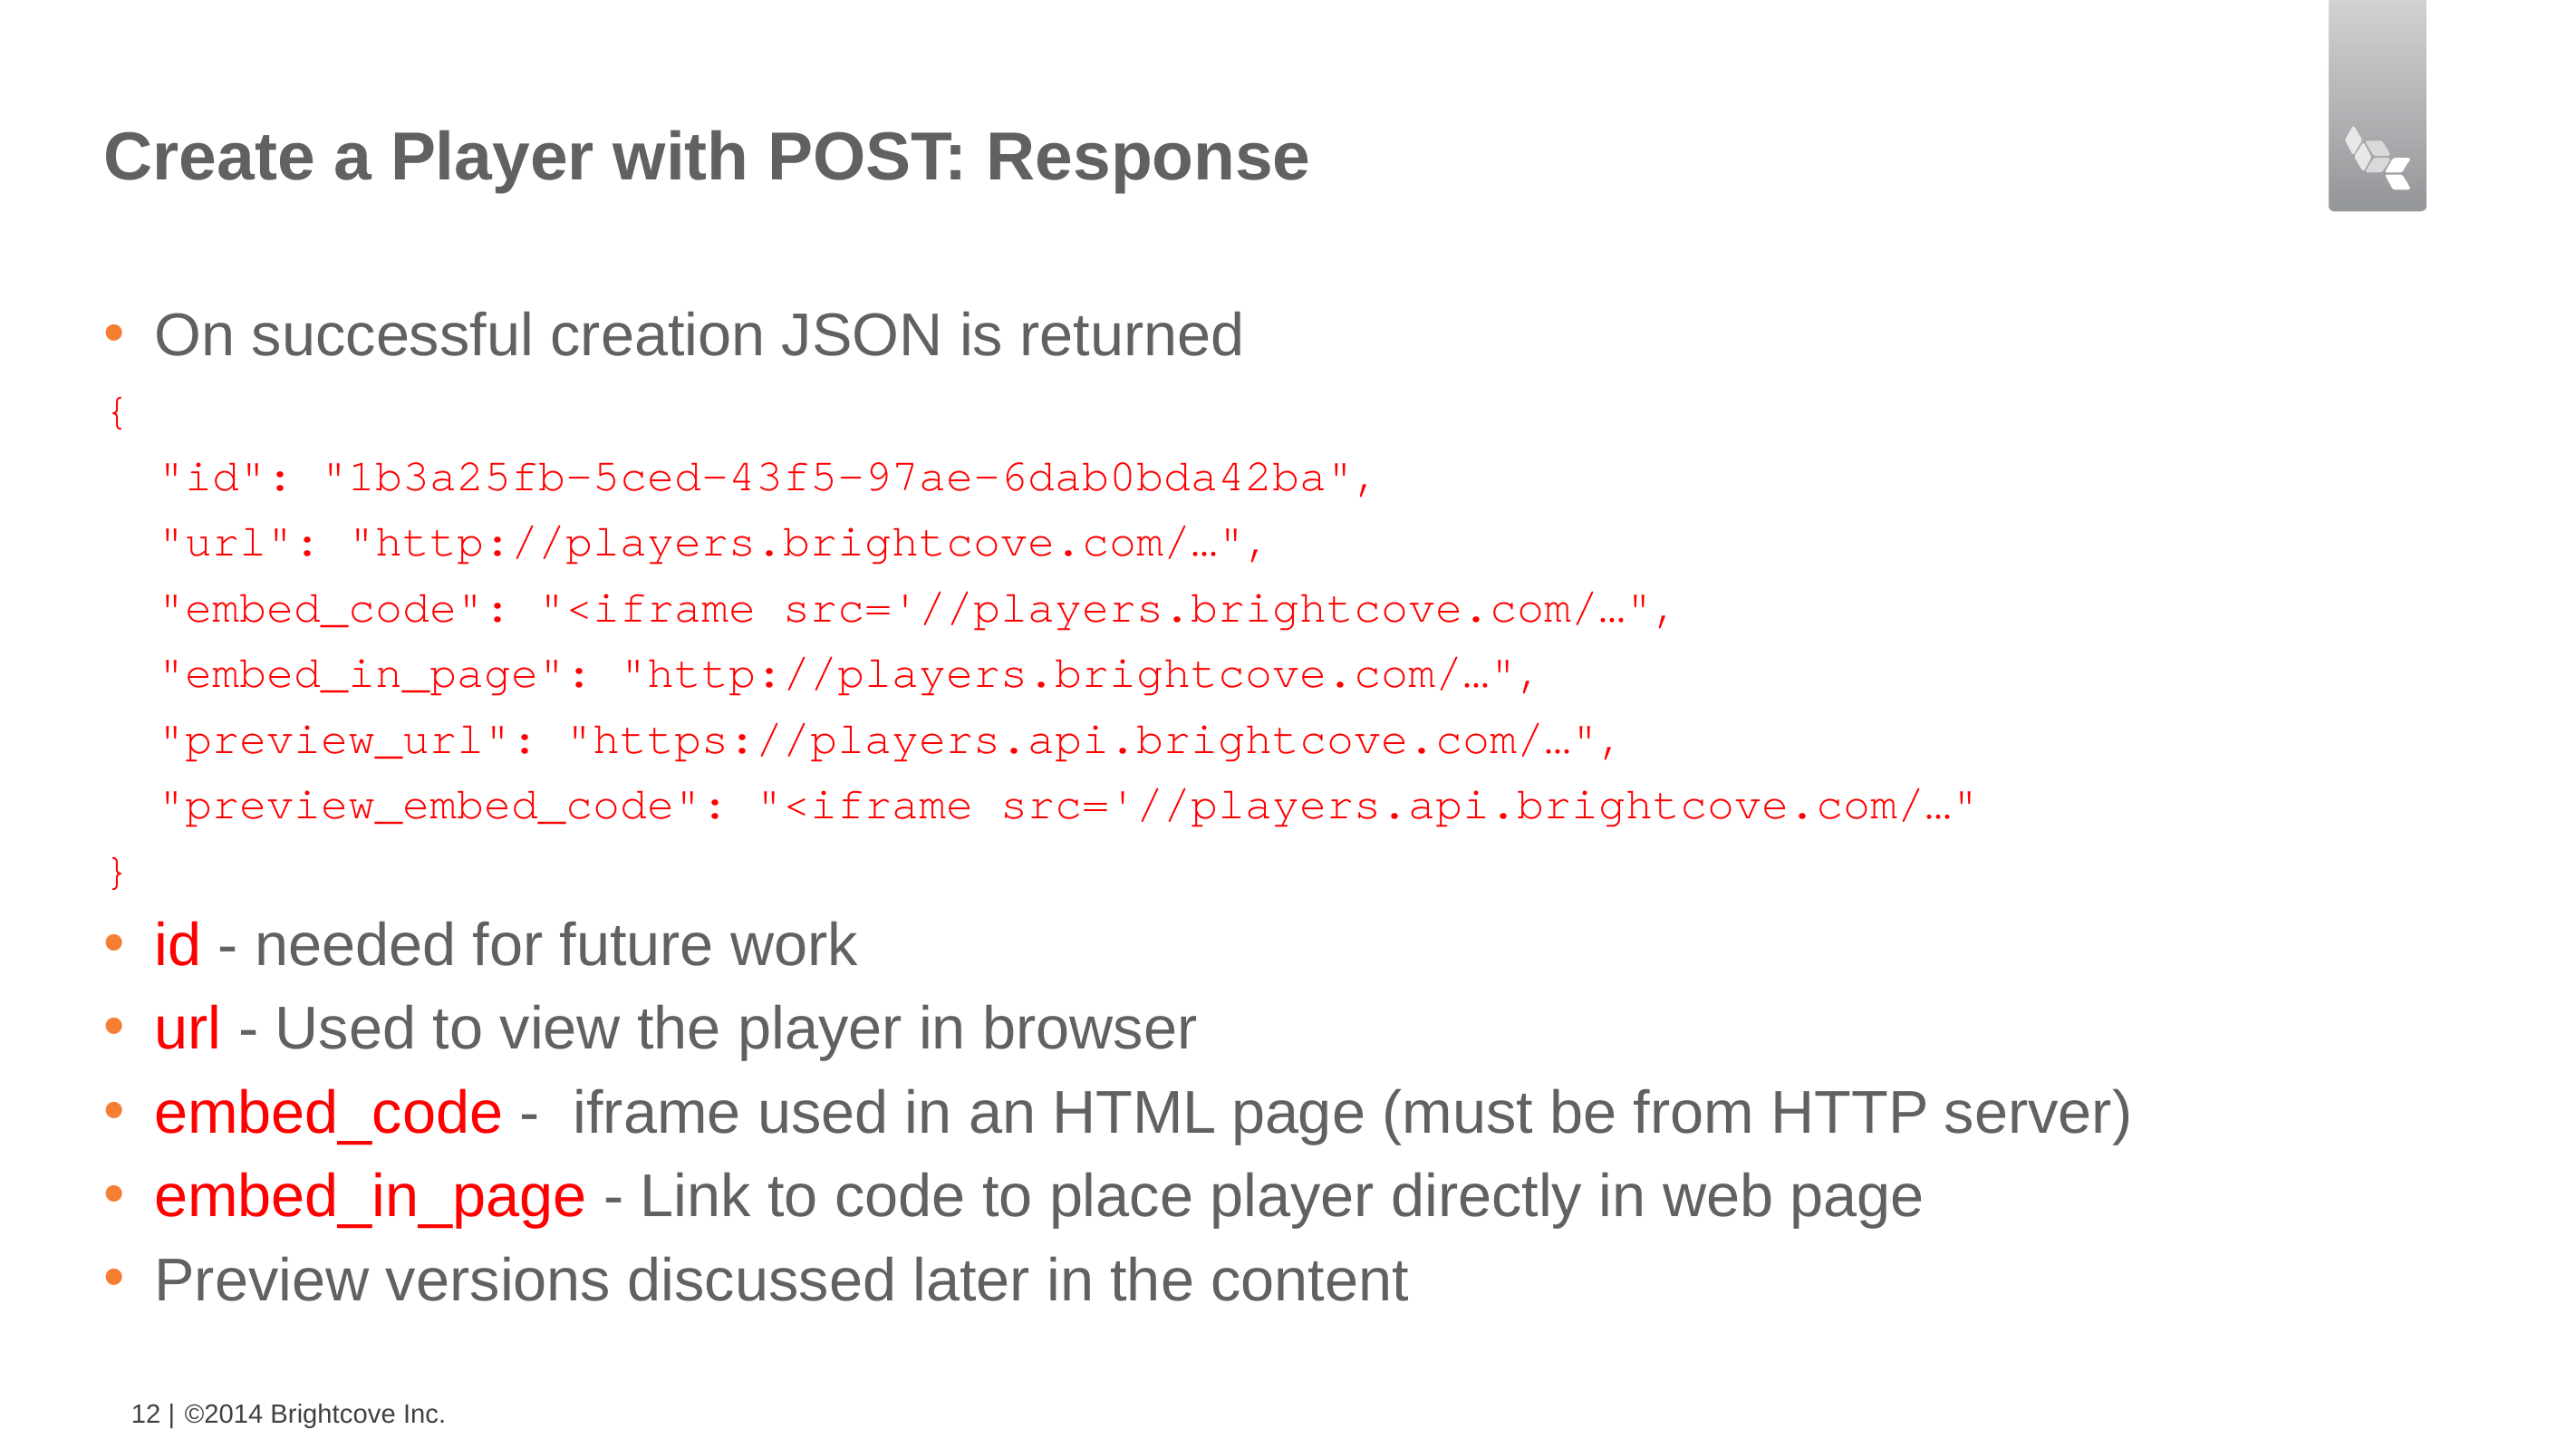

# Create a Player with POST: Response
On successful creation JSON is returned
{
  "id": "1b3a25fb-5ced-43f5-97ae-6dab0bda42ba",
  "url": "http://players.brightcove.com/…",
  "embed_code": "<iframe src='//players.brightcove.com/…",
  "embed_in_page": "http://players.brightcove.com/…",
  "preview_url": "https://players.api.brightcove.com/…",
  "preview_embed_code": "<iframe src='//players.api.brightcove.com/…"
}
id - needed for future work
url - Used to view the player in browser
embed_code -  iframe used in an HTML page (must be from HTTP server)
embed_in_page - Link to code to place player directly in web page
Preview versions discussed later in the content
12 |
©2014 Brightcove Inc.